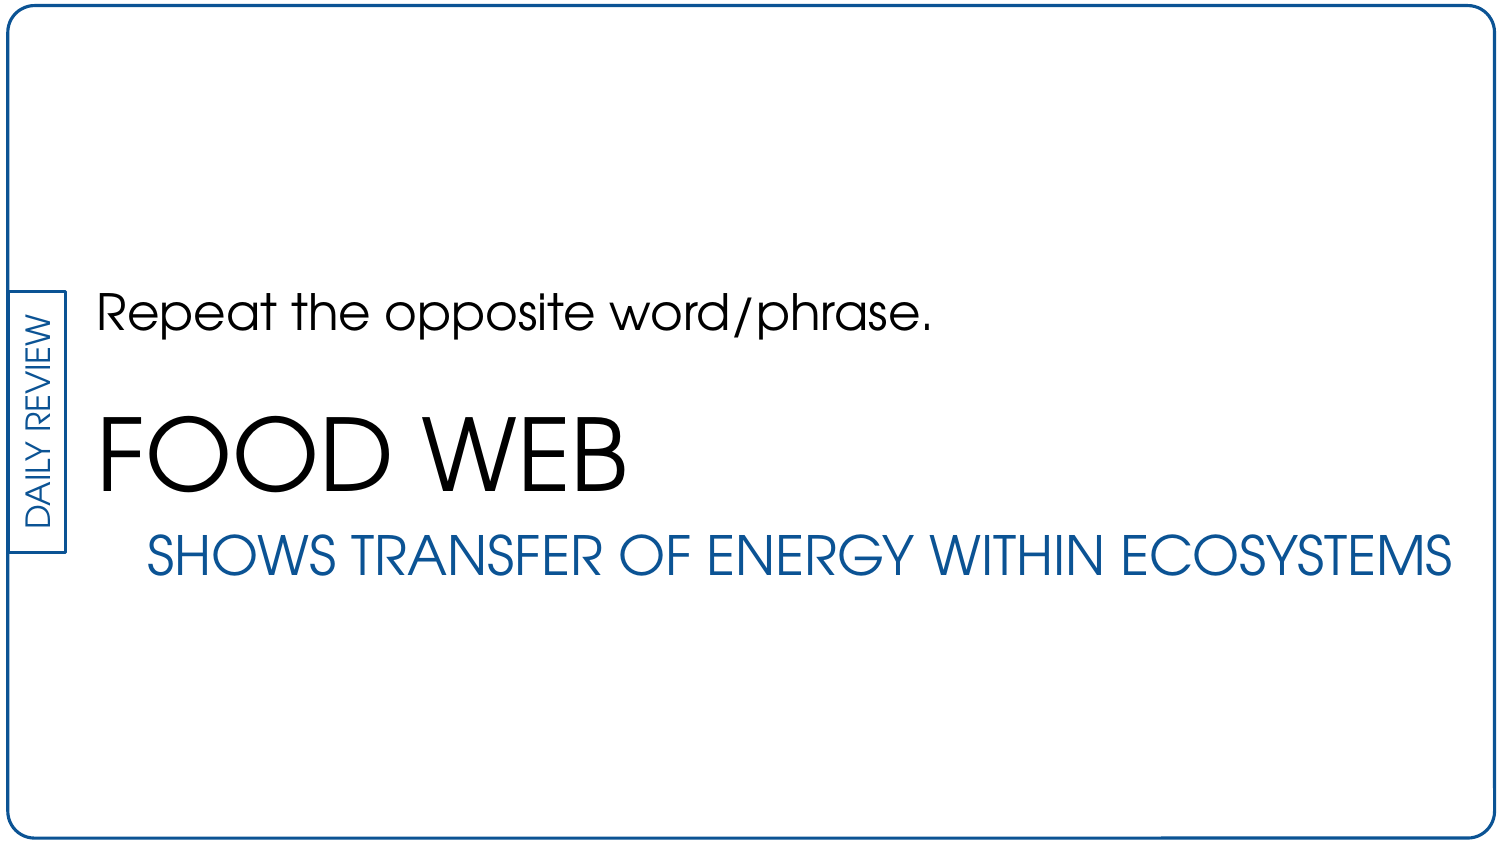

Repeat the opposite word/phrase.
FOOD WEB
SHOWS TRANSFER OF ENERGY WITHIN ECOSYSTEMS